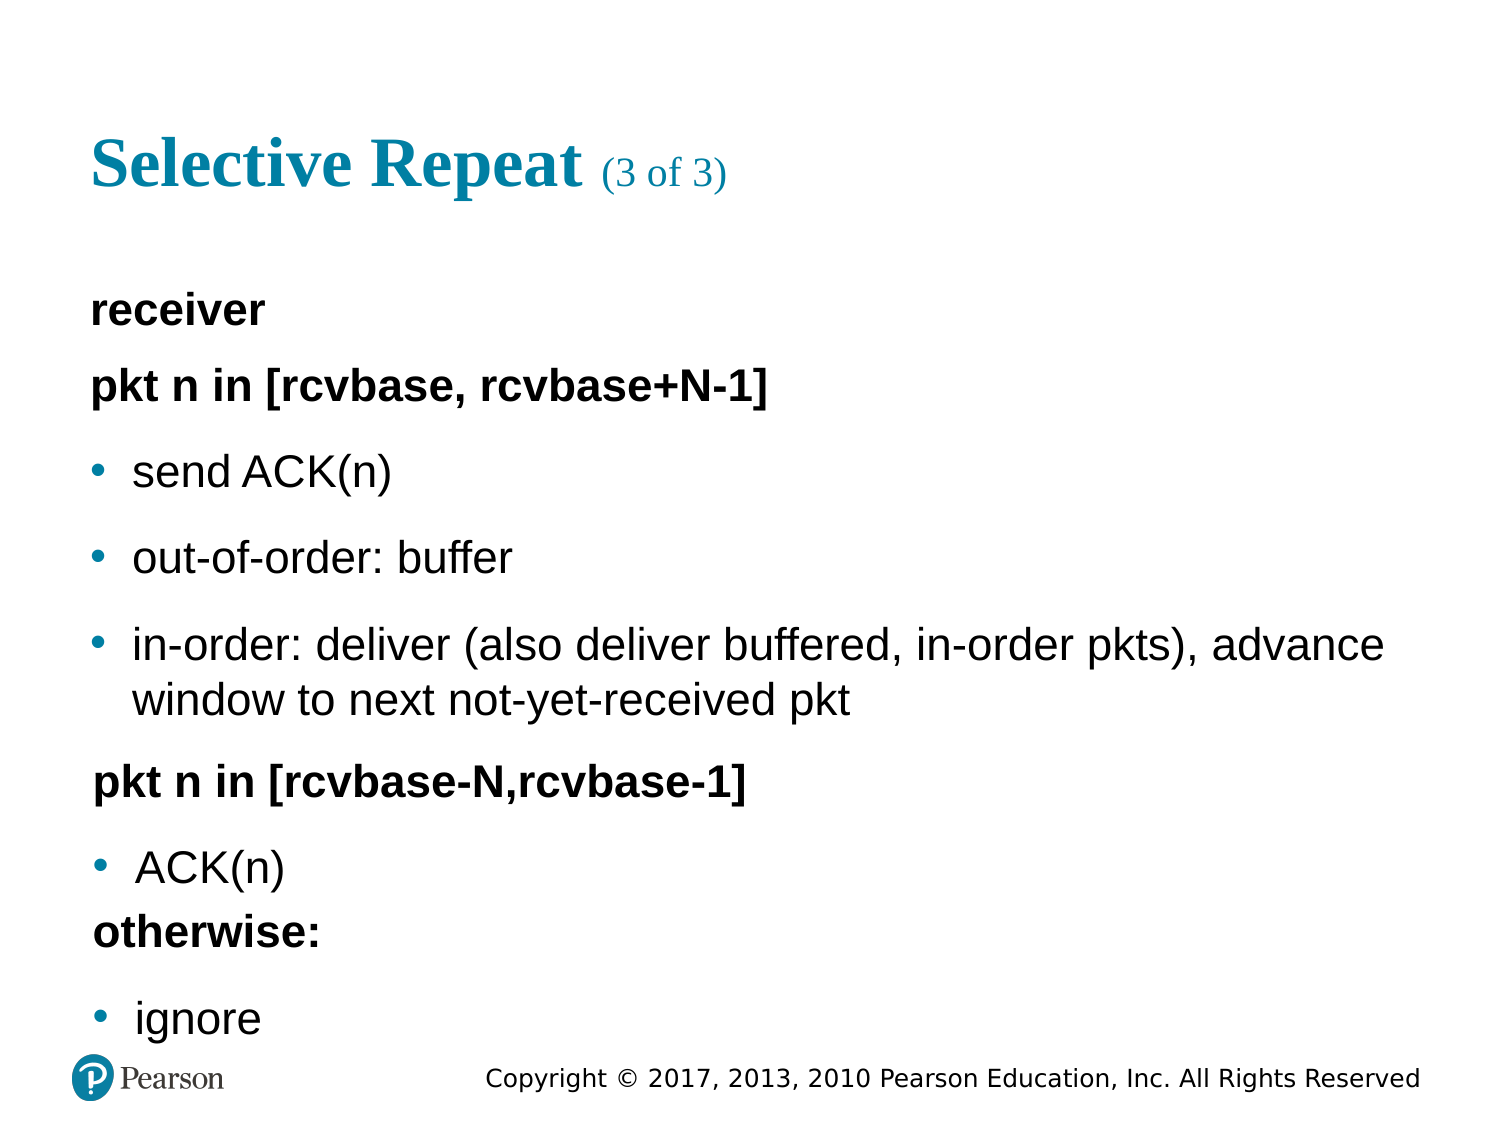

# Selective Repeat (3 of 3)
receiver
pkt n in [rcvbase, rcvbase+N-1]
send A C K(n)
out-of-order: buffer
in-order: deliver (also deliver buffered, in-order pkts), advance window to next not-yet-received pkt
pkt n in [rcvbase-N,rcvbase-1]
A C K(n)
otherwise:
ignore